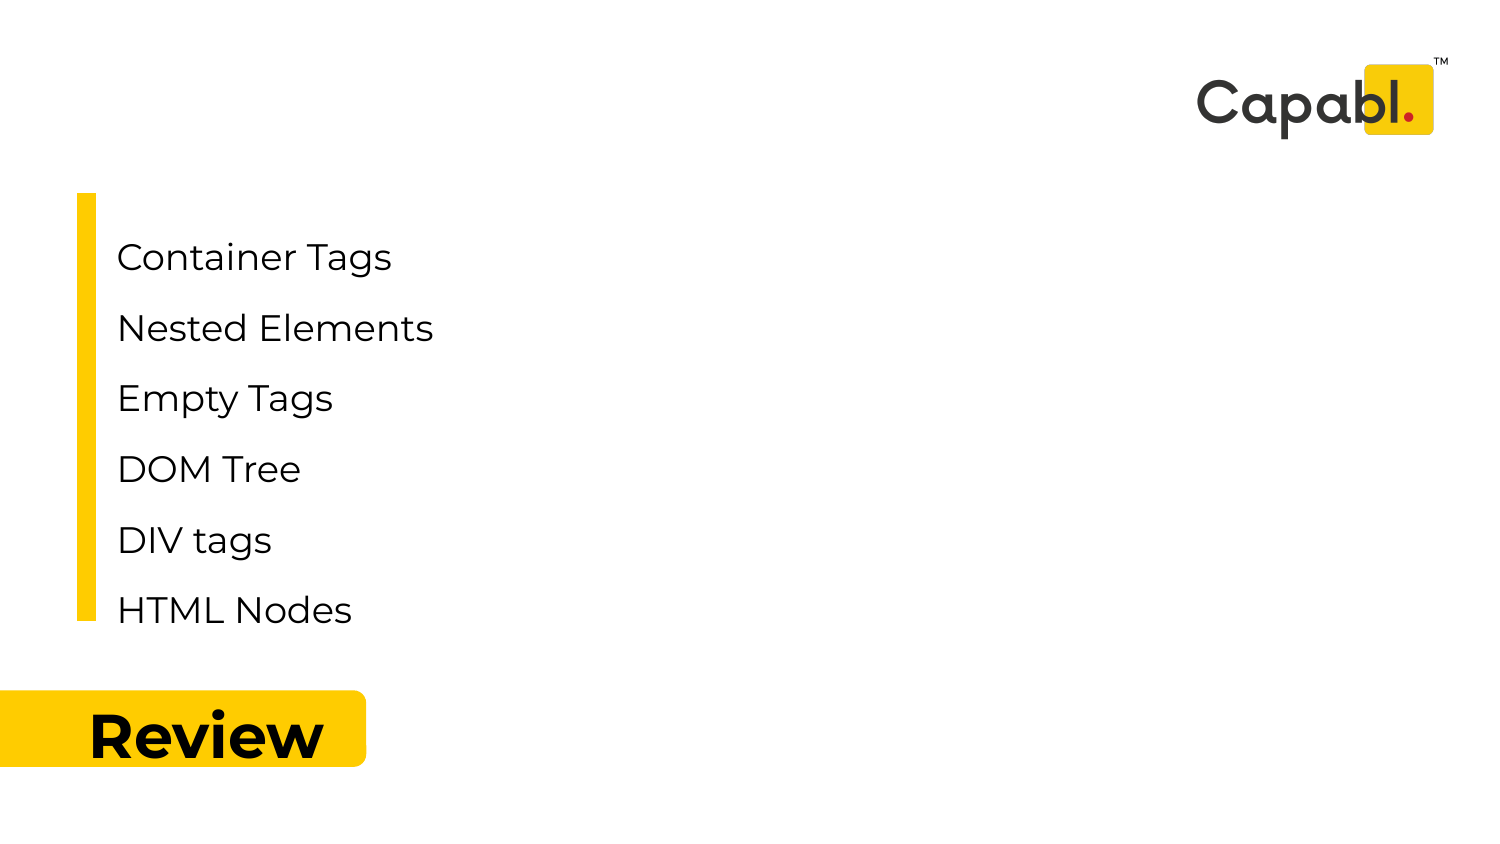

Container Tags
Nested Elements
Empty Tags
DOM Tree
DIV tags
HTML Nodes

# Review